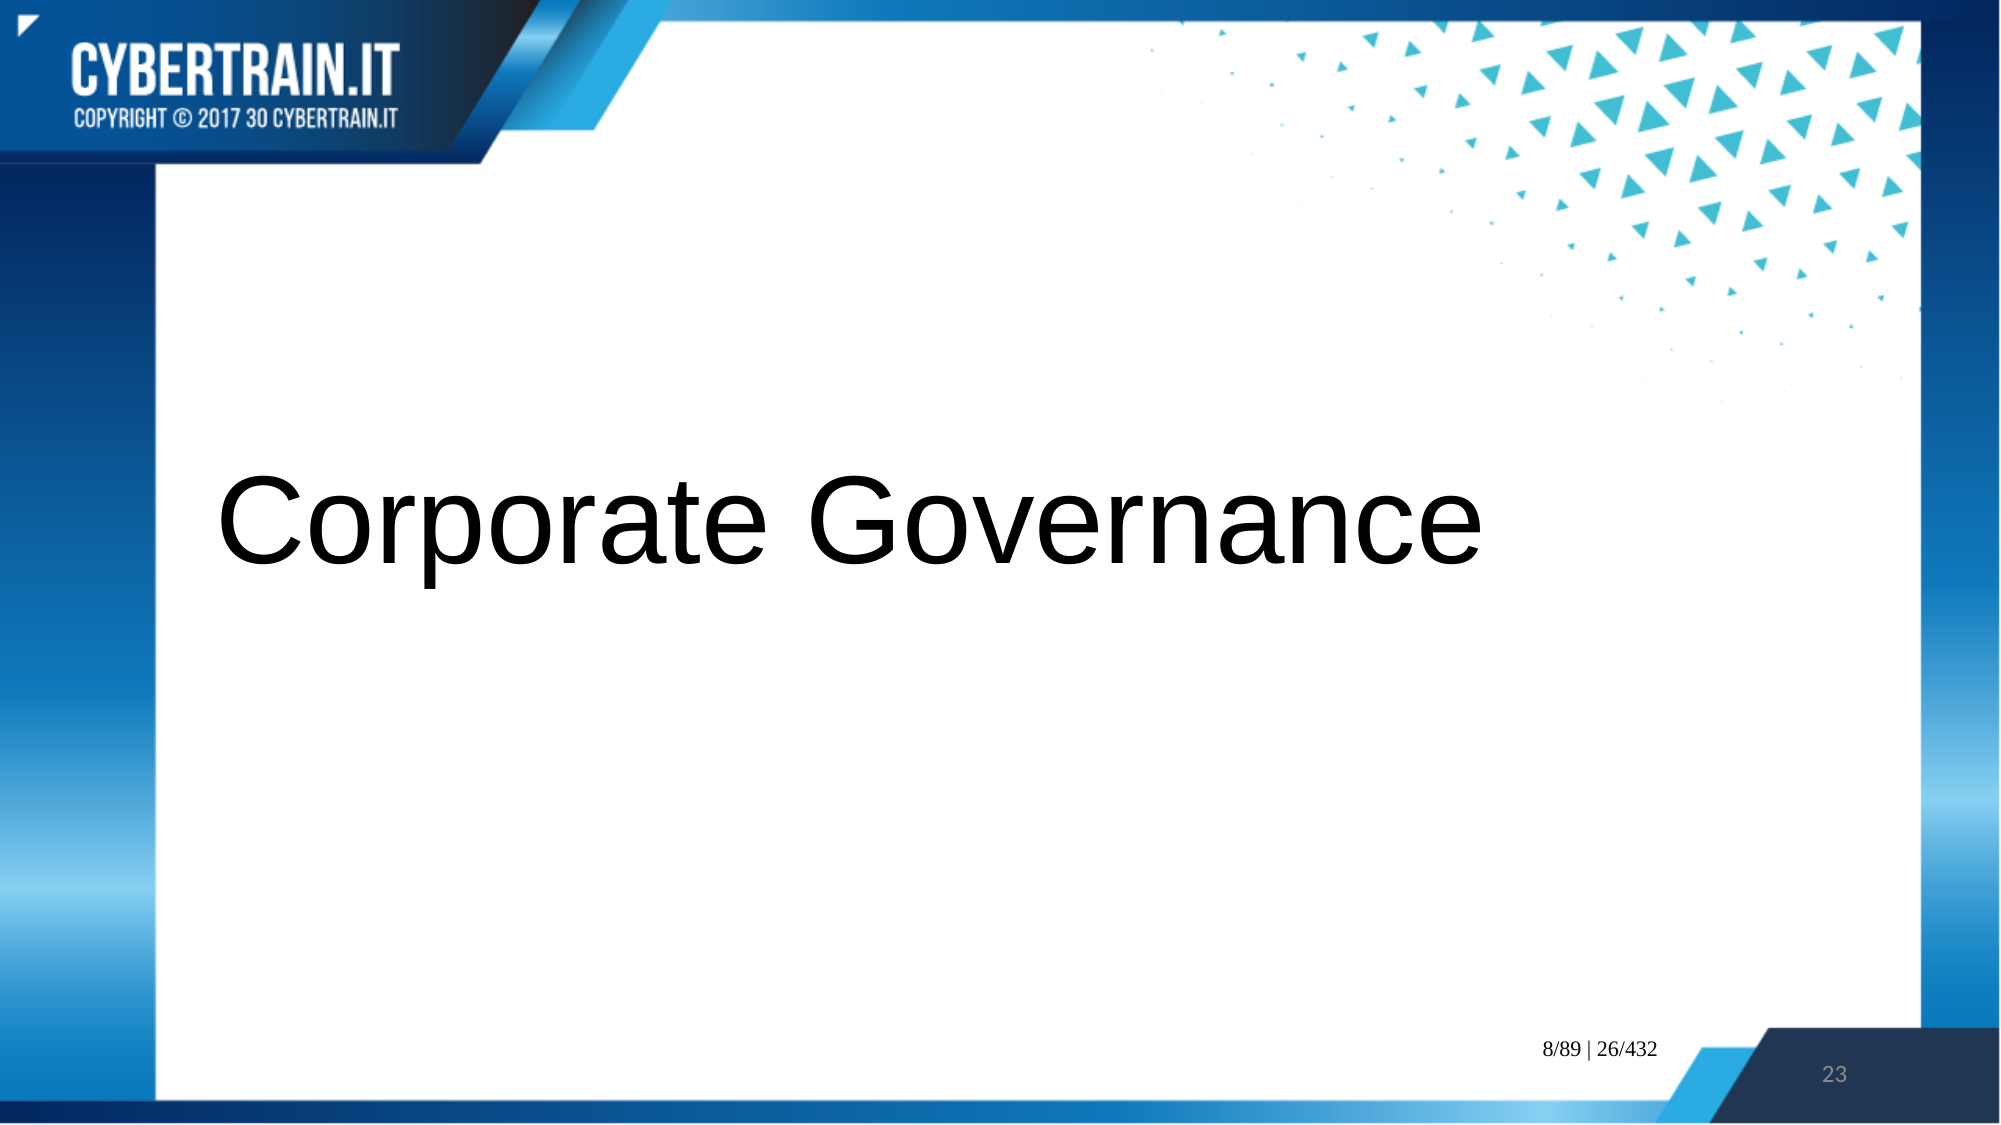

# Corporate Governance

8/89 | 26/432
23